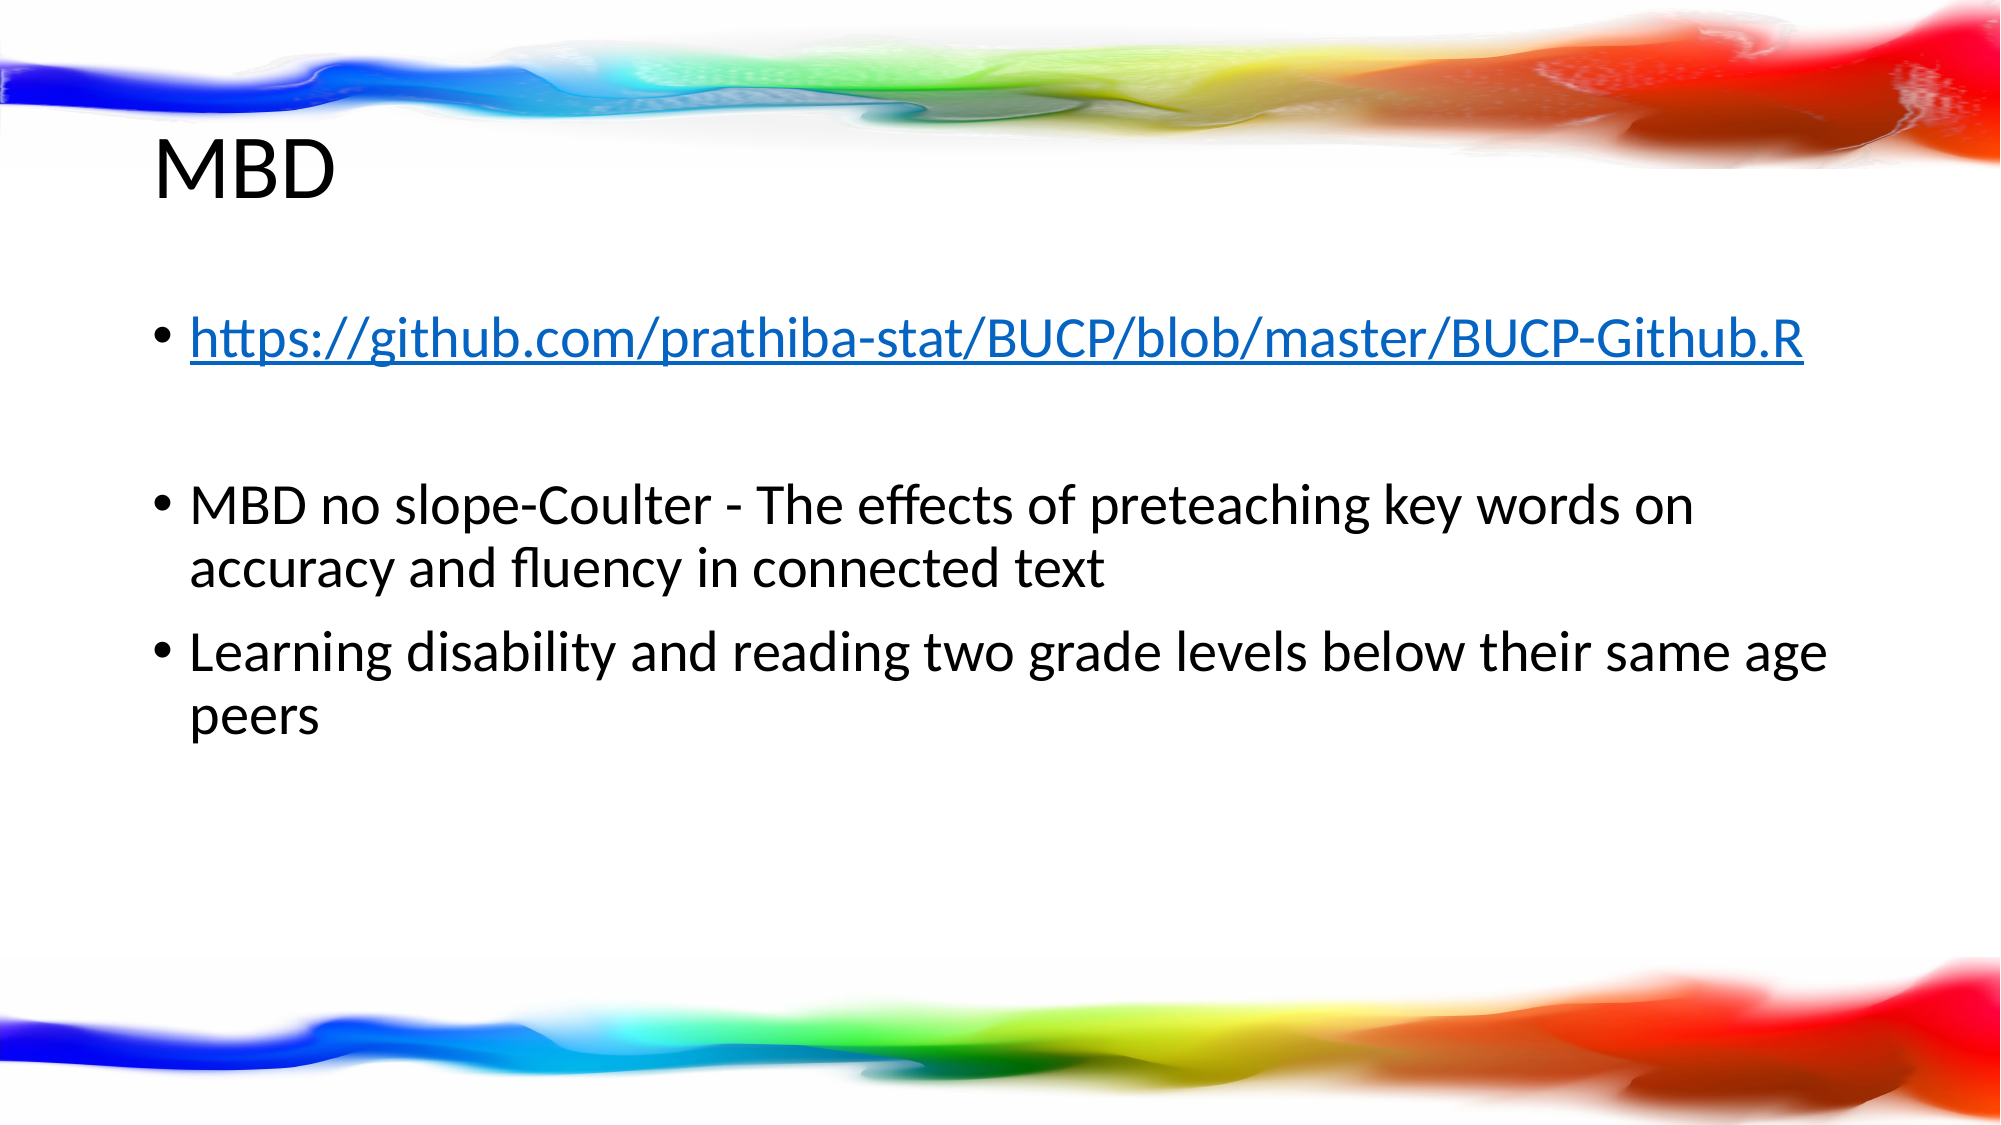

# MBD
https://github.com/prathiba-stat/BUCP/blob/master/BUCP-Github.R

MBD no slope-Coulter - The effects of preteaching key words on accuracy and fluency in connected text
Learning disability and reading two grade levels below their same age peers